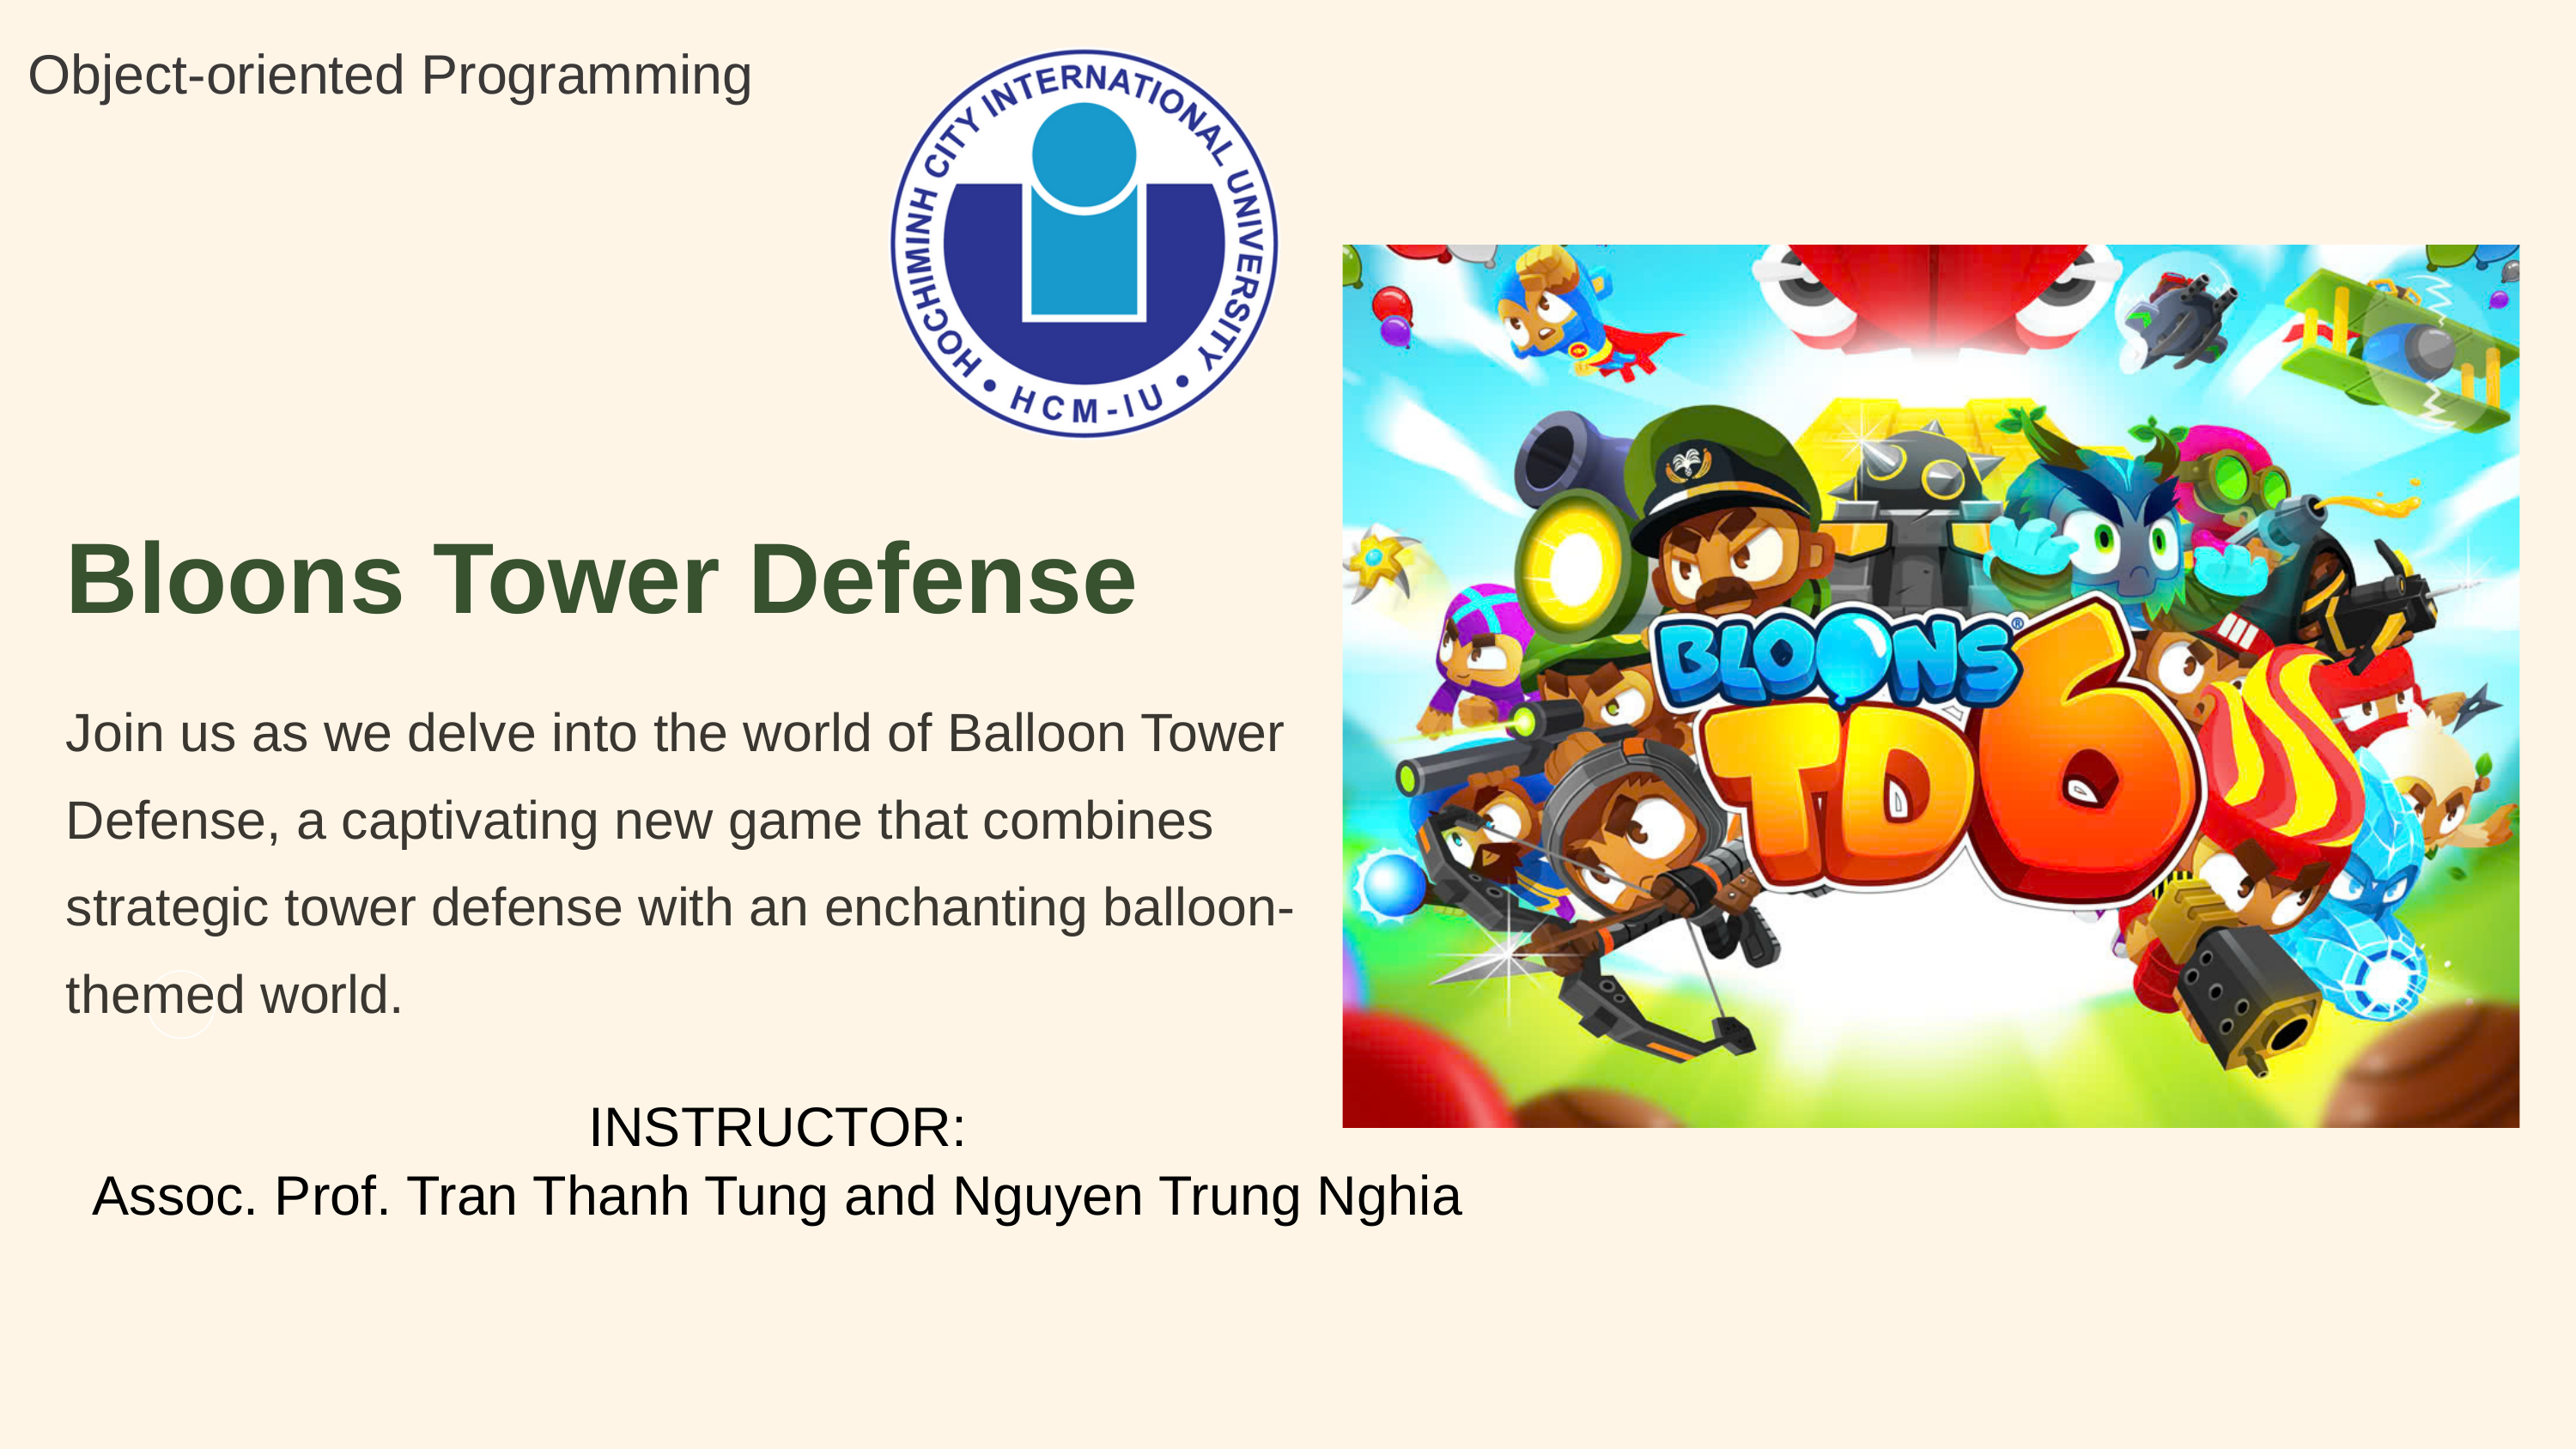

Object-oriented Programming

Bloons Tower Defense
Join us as we delve into the world of Balloon Tower Defense, a captivating new game that combines strategic tower defense with an enchanting balloon-themed world.

INSTRUCTOR:
Assoc. Prof. Tran Thanh Tung and Nguyen Trung Nghia